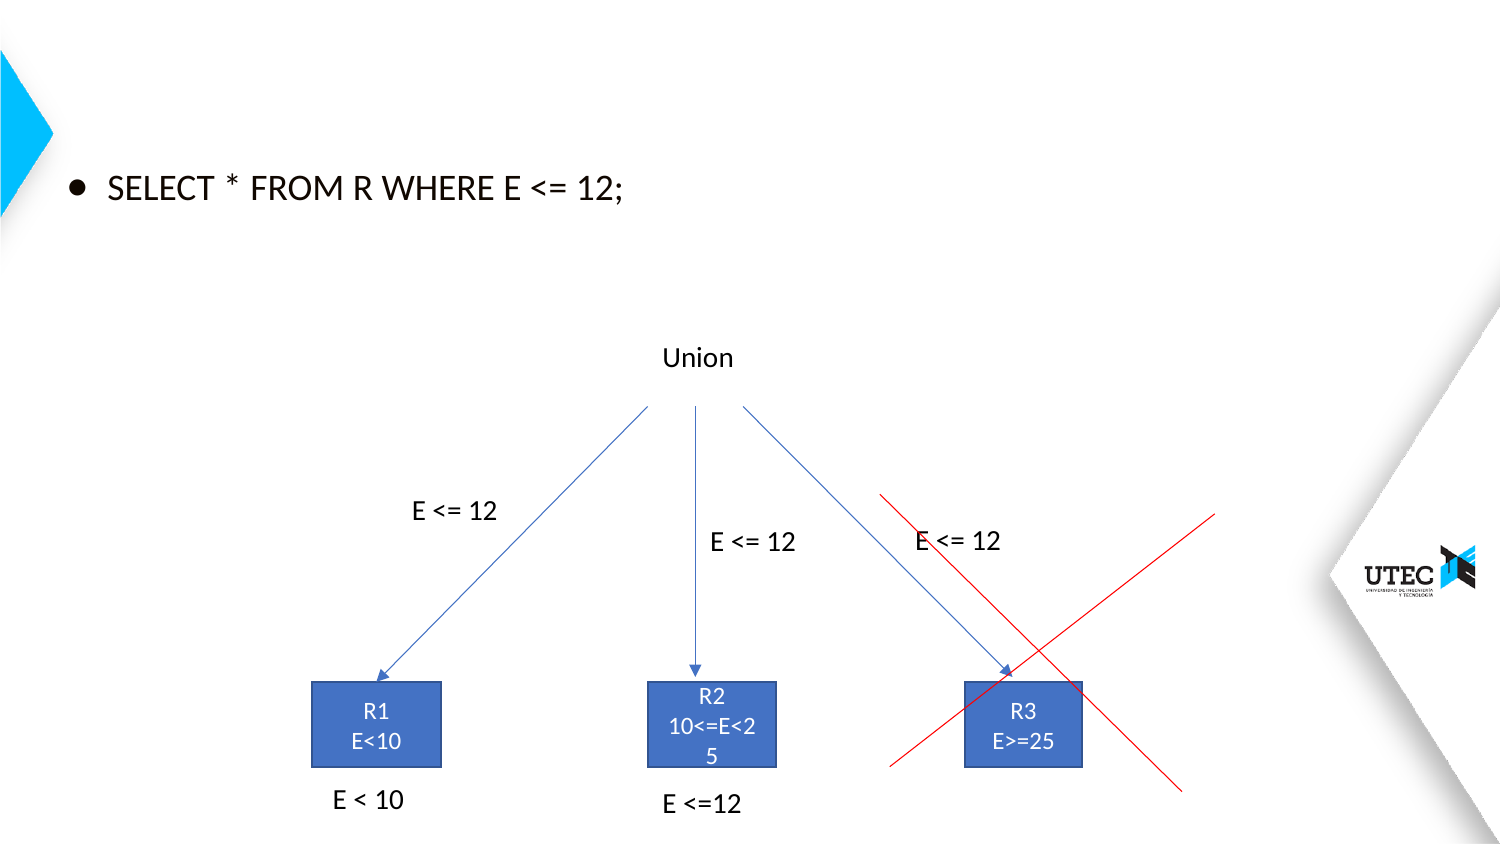

SELECT * FROM R WHERE E <= 12;

Union
E <= 12
E <= 12
E <= 12
R1
E<10
R2
10<=E<25
R3
E>=25
E < 10
E <=12